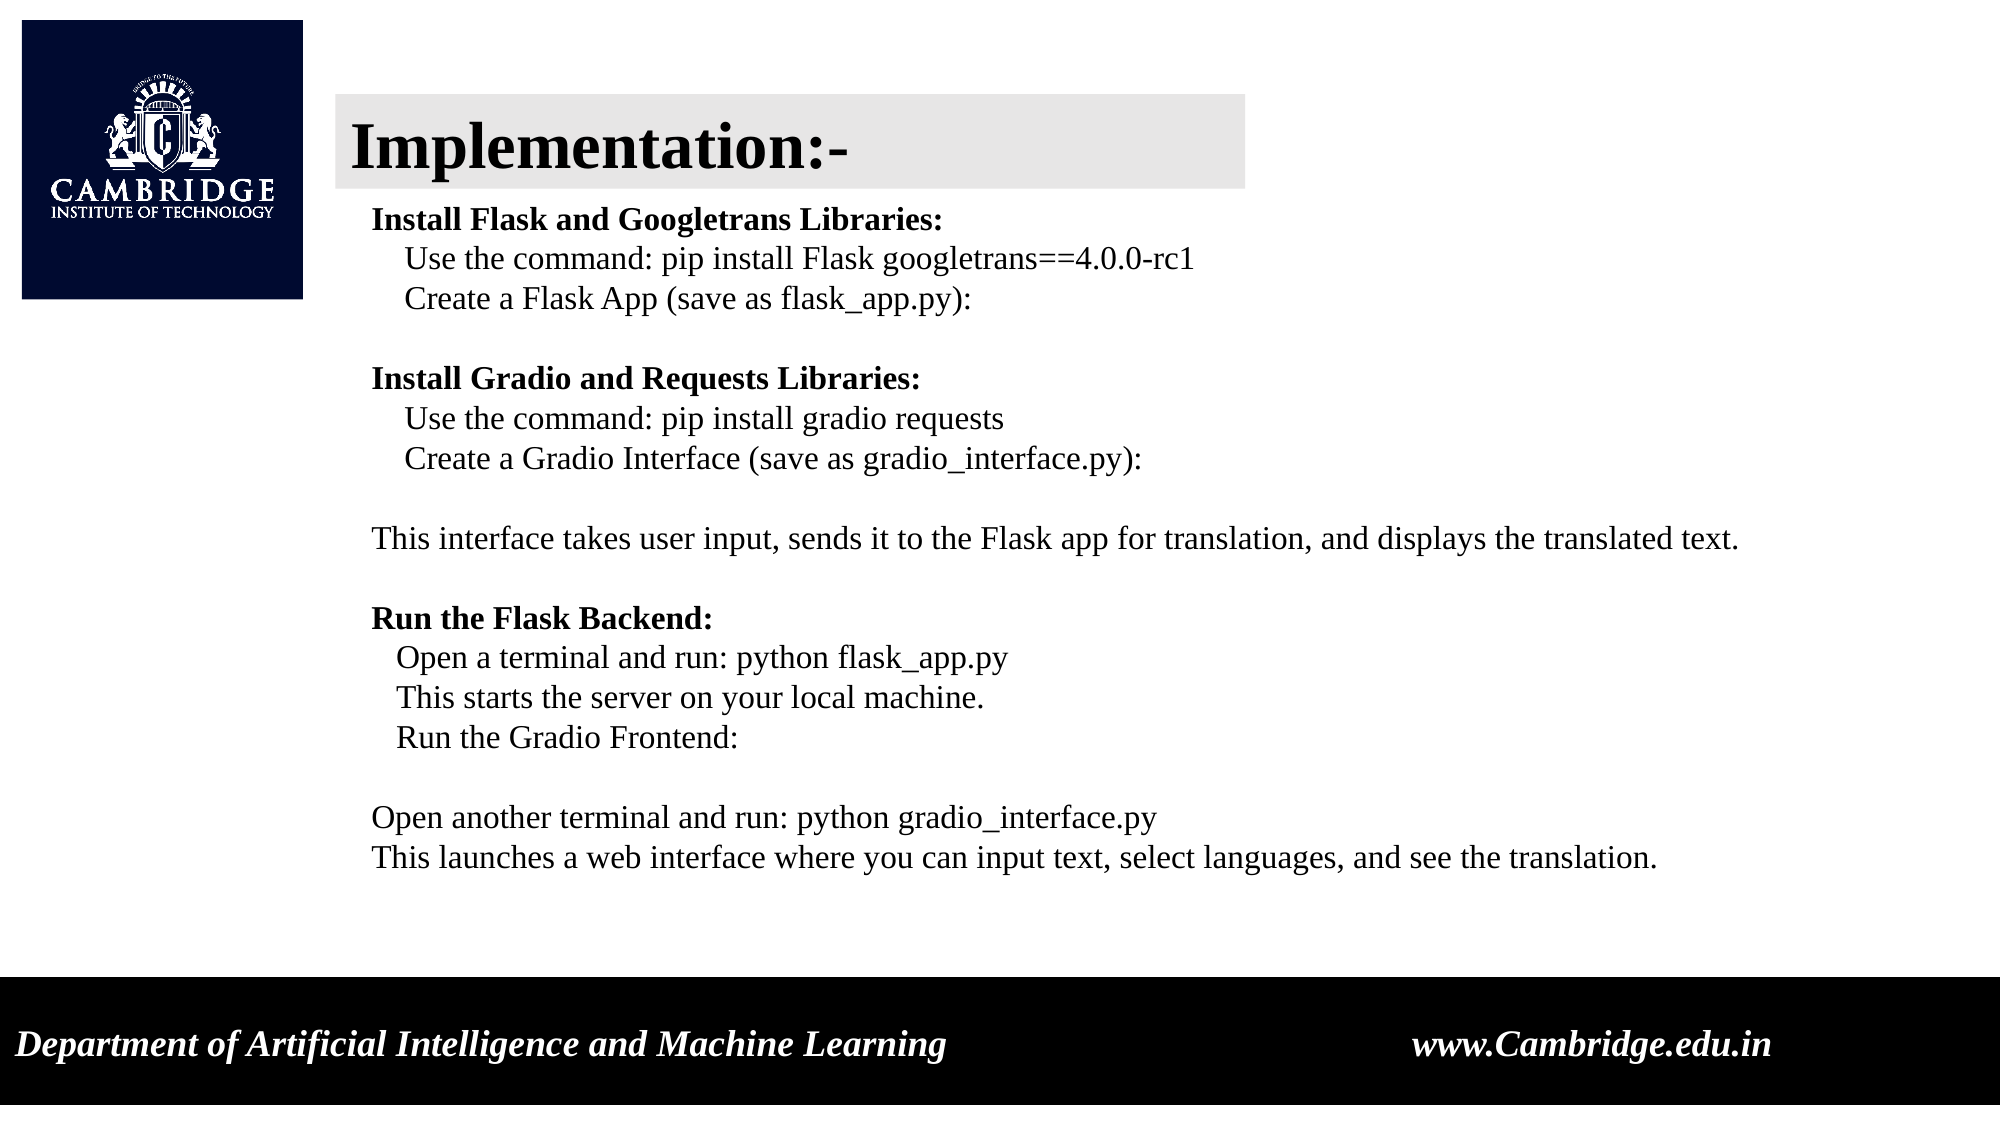

Implementation:-
Install Flask and Googletrans Libraries:
    Use the command: pip install Flask googletrans==4.0.0-rc1
    Create a Flask App (save as flask_app.py):

Install Gradio and Requests Libraries:
    Use the command: pip install gradio requests
    Create a Gradio Interface (save as gradio_interface.py):

This interface takes user input, sends it to the Flask app for translation, and displays the translated text.

Run the Flask Backend:
   Open a terminal and run: python flask_app.py
   This starts the server on your local machine.
   Run the Gradio Frontend:

Open another terminal and run: python gradio_interface.py
This launches a web interface where you can input text, select languages, and see the translation.
Department of Artificial Intelligence and Machine Learning                                                 www.Cambridge.edu.in